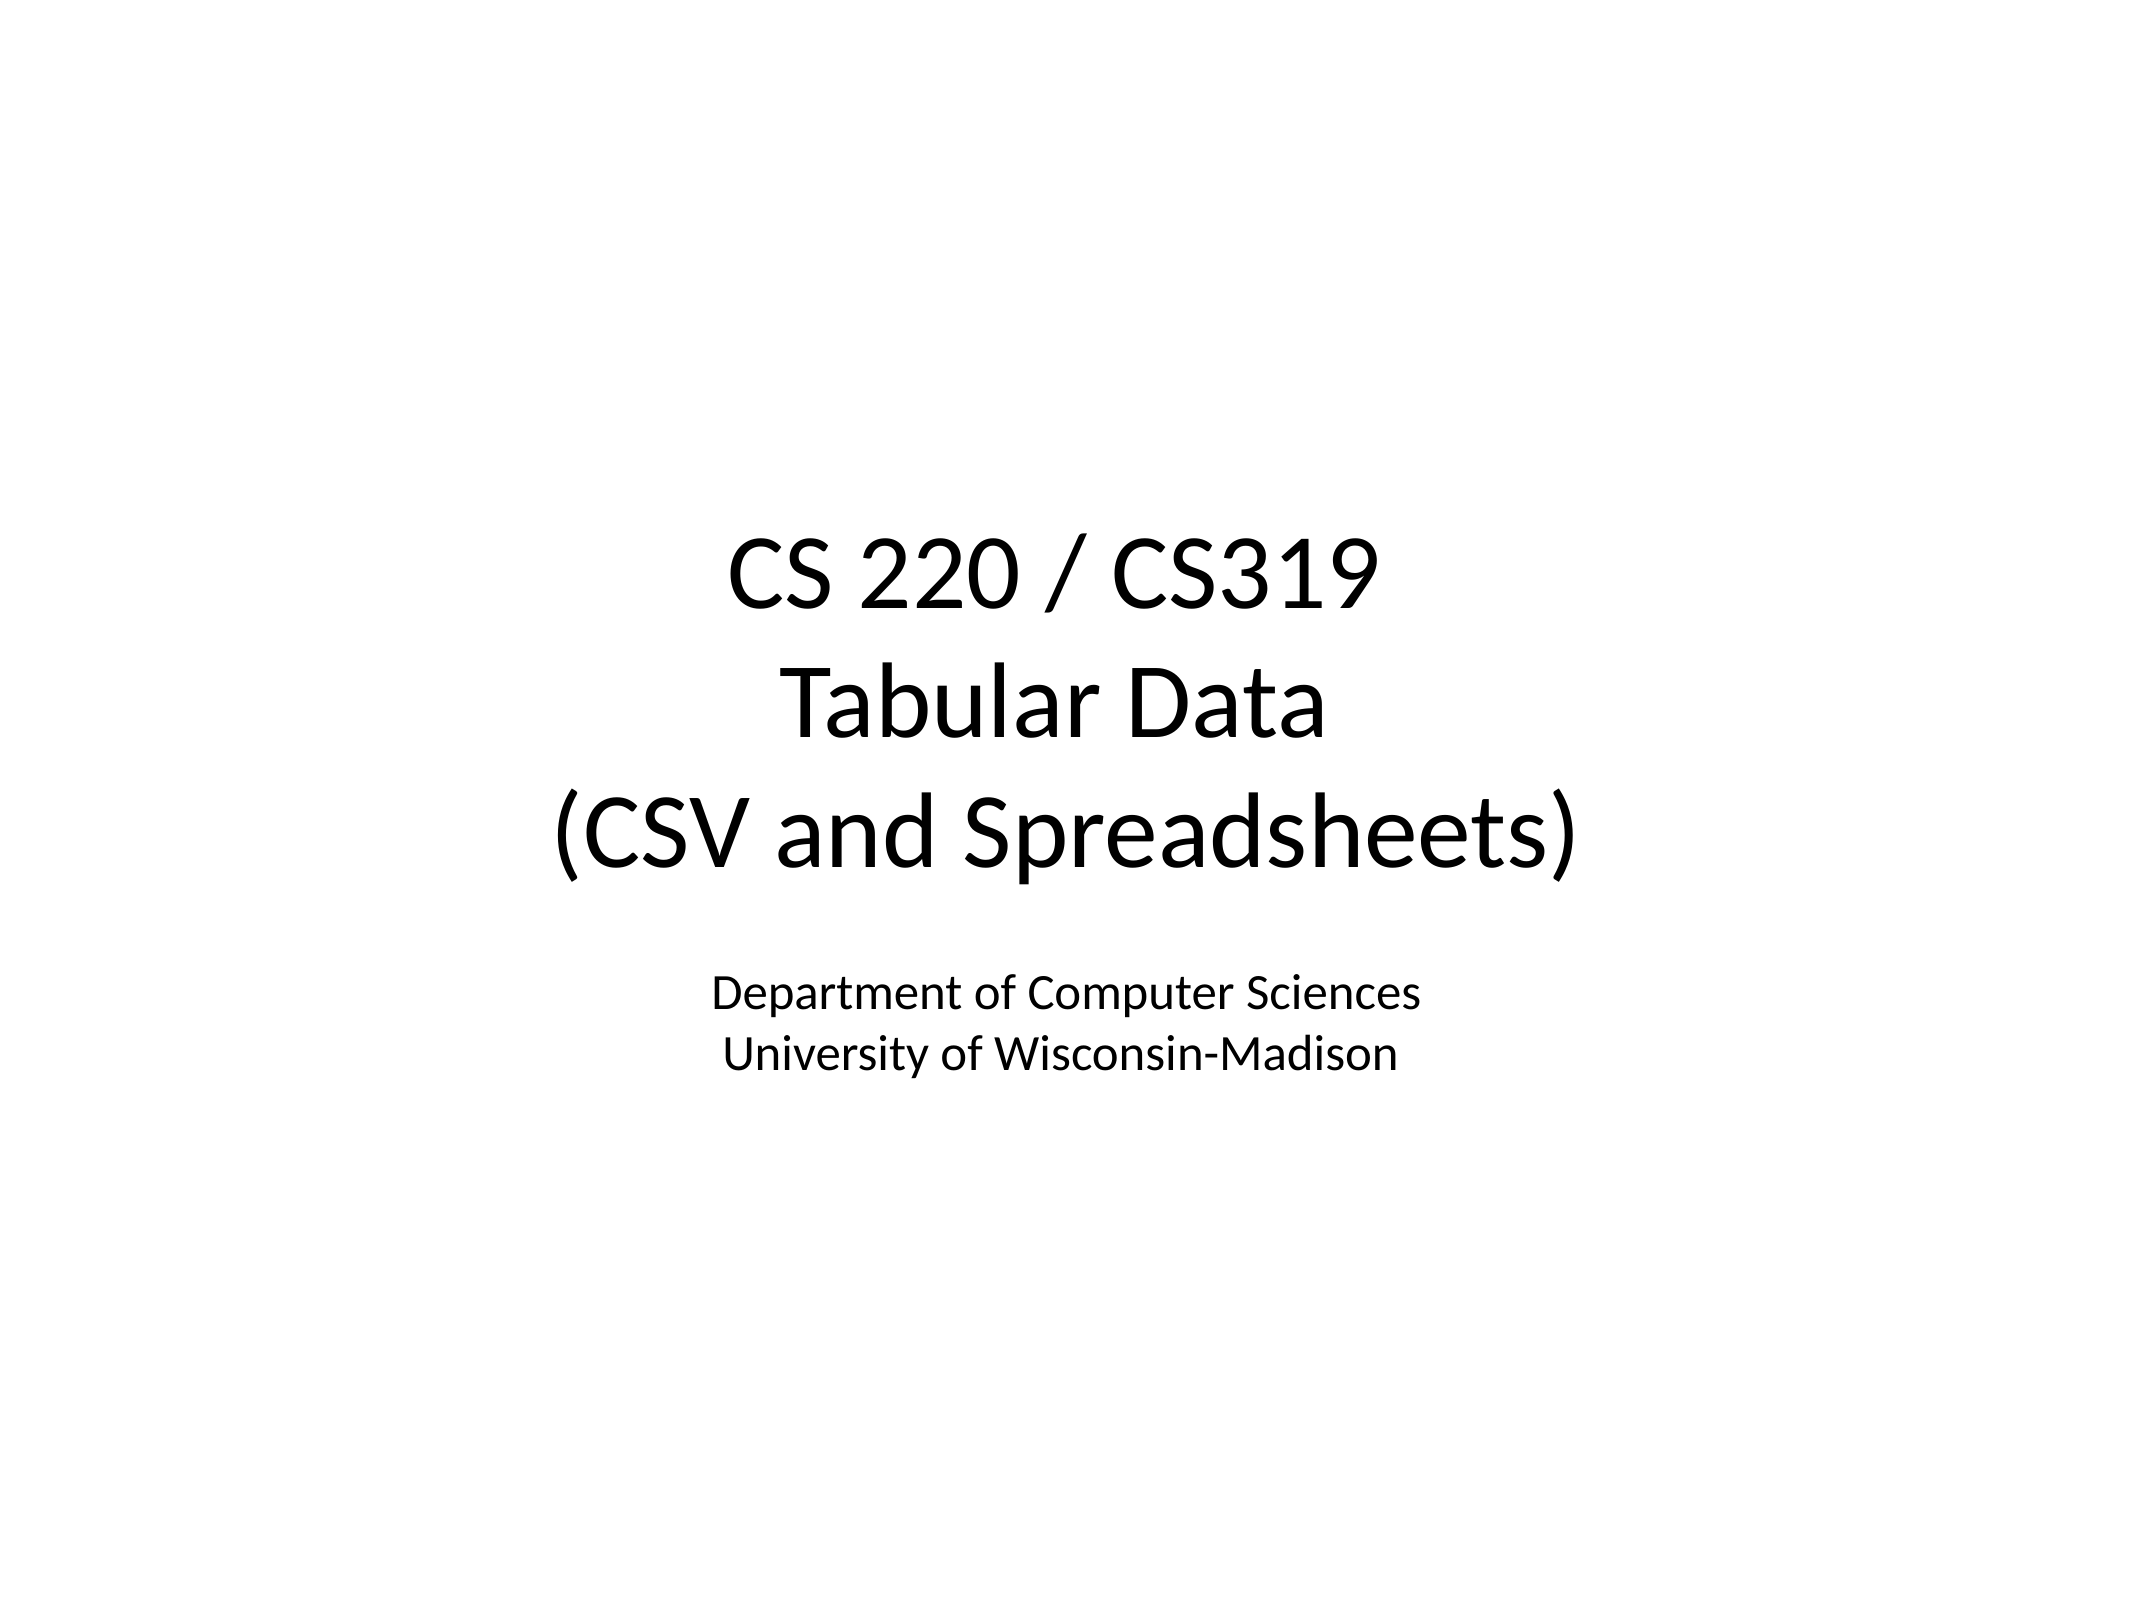

# CS 220 / CS319 Tabular Data (CSV and Spreadsheets)
Department of Computer Sciences
University of Wisconsin-Madison